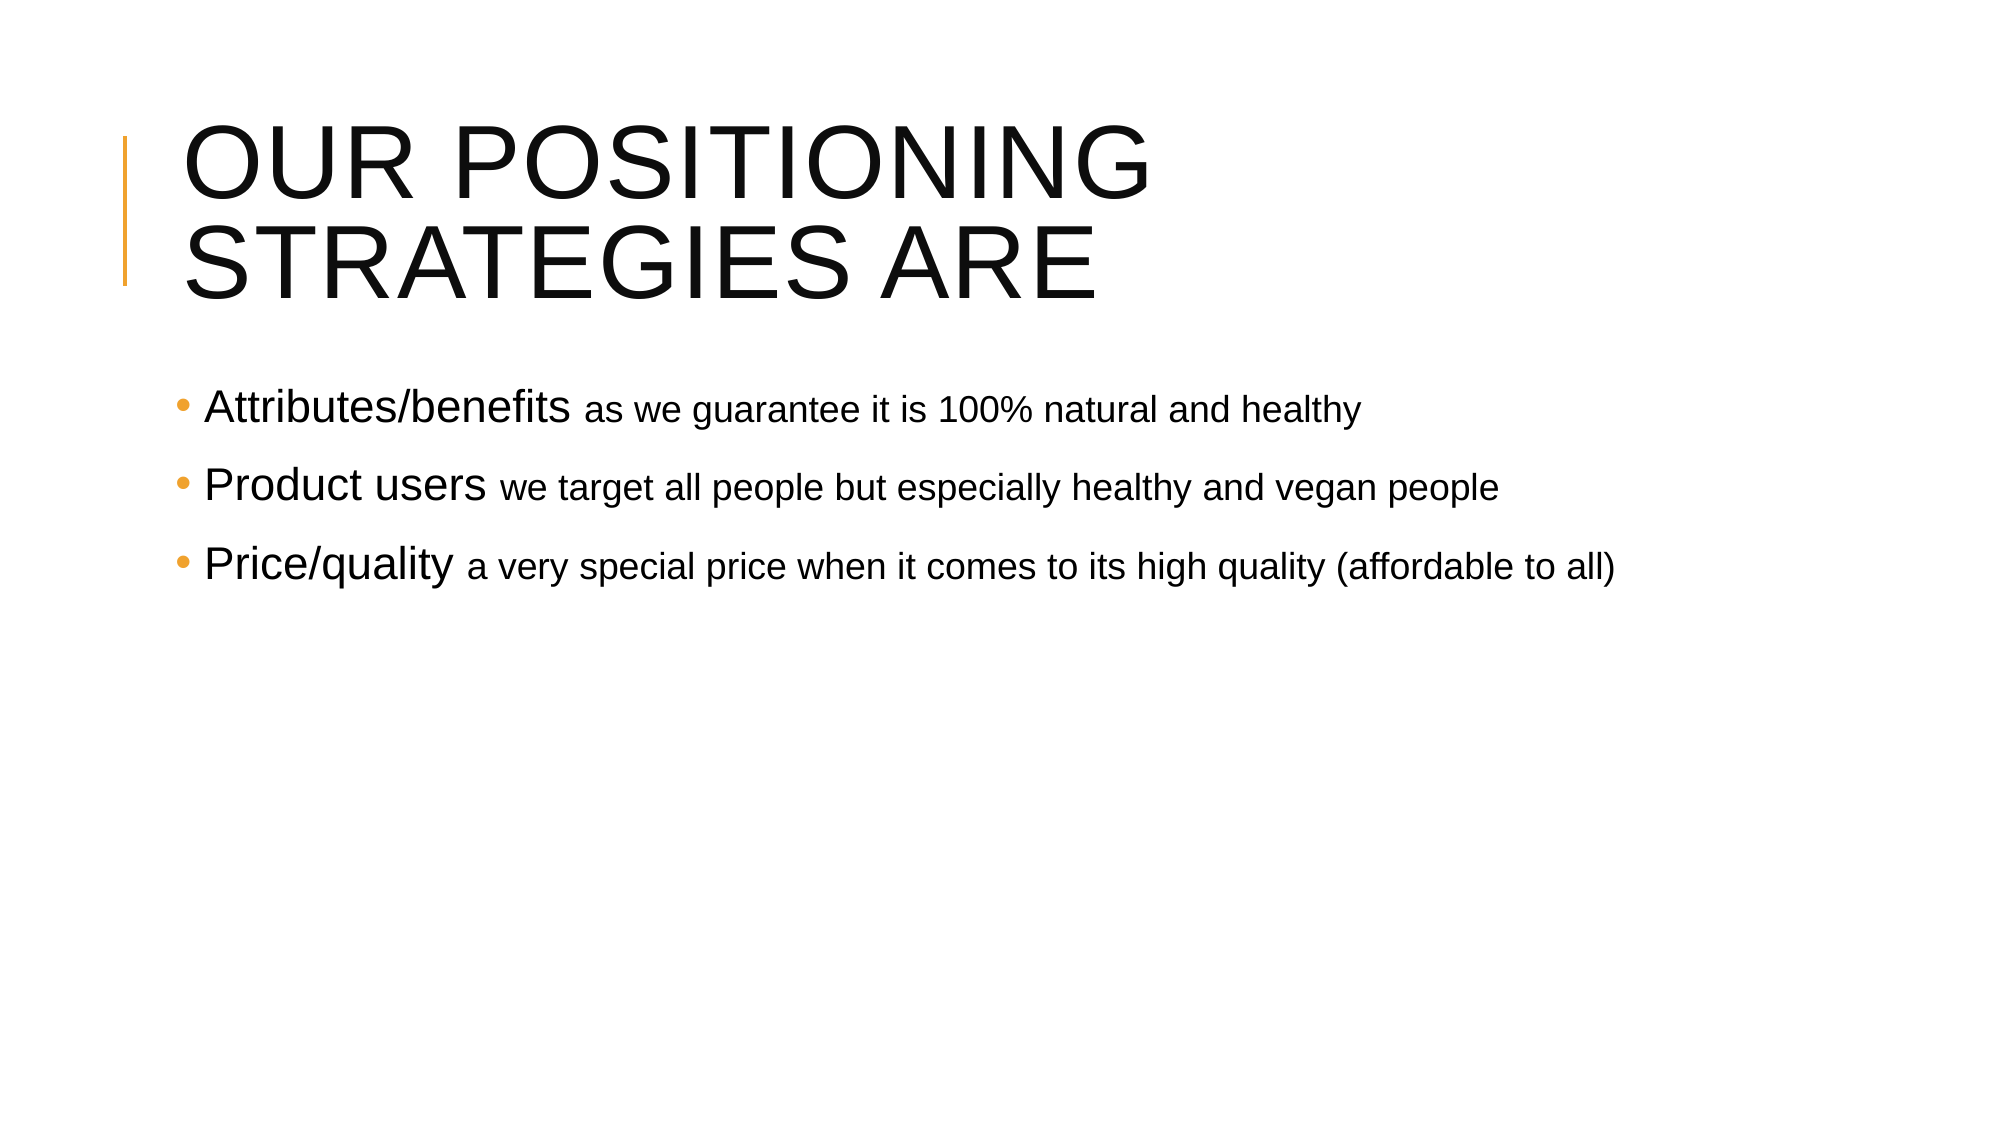

# Our positioning strategies are
 Attributes/benefits as we guarantee it is 100% natural and healthy
 Product users we target all people but especially healthy and vegan people
 Price/quality a very special price when it comes to its high quality (affordable to all)